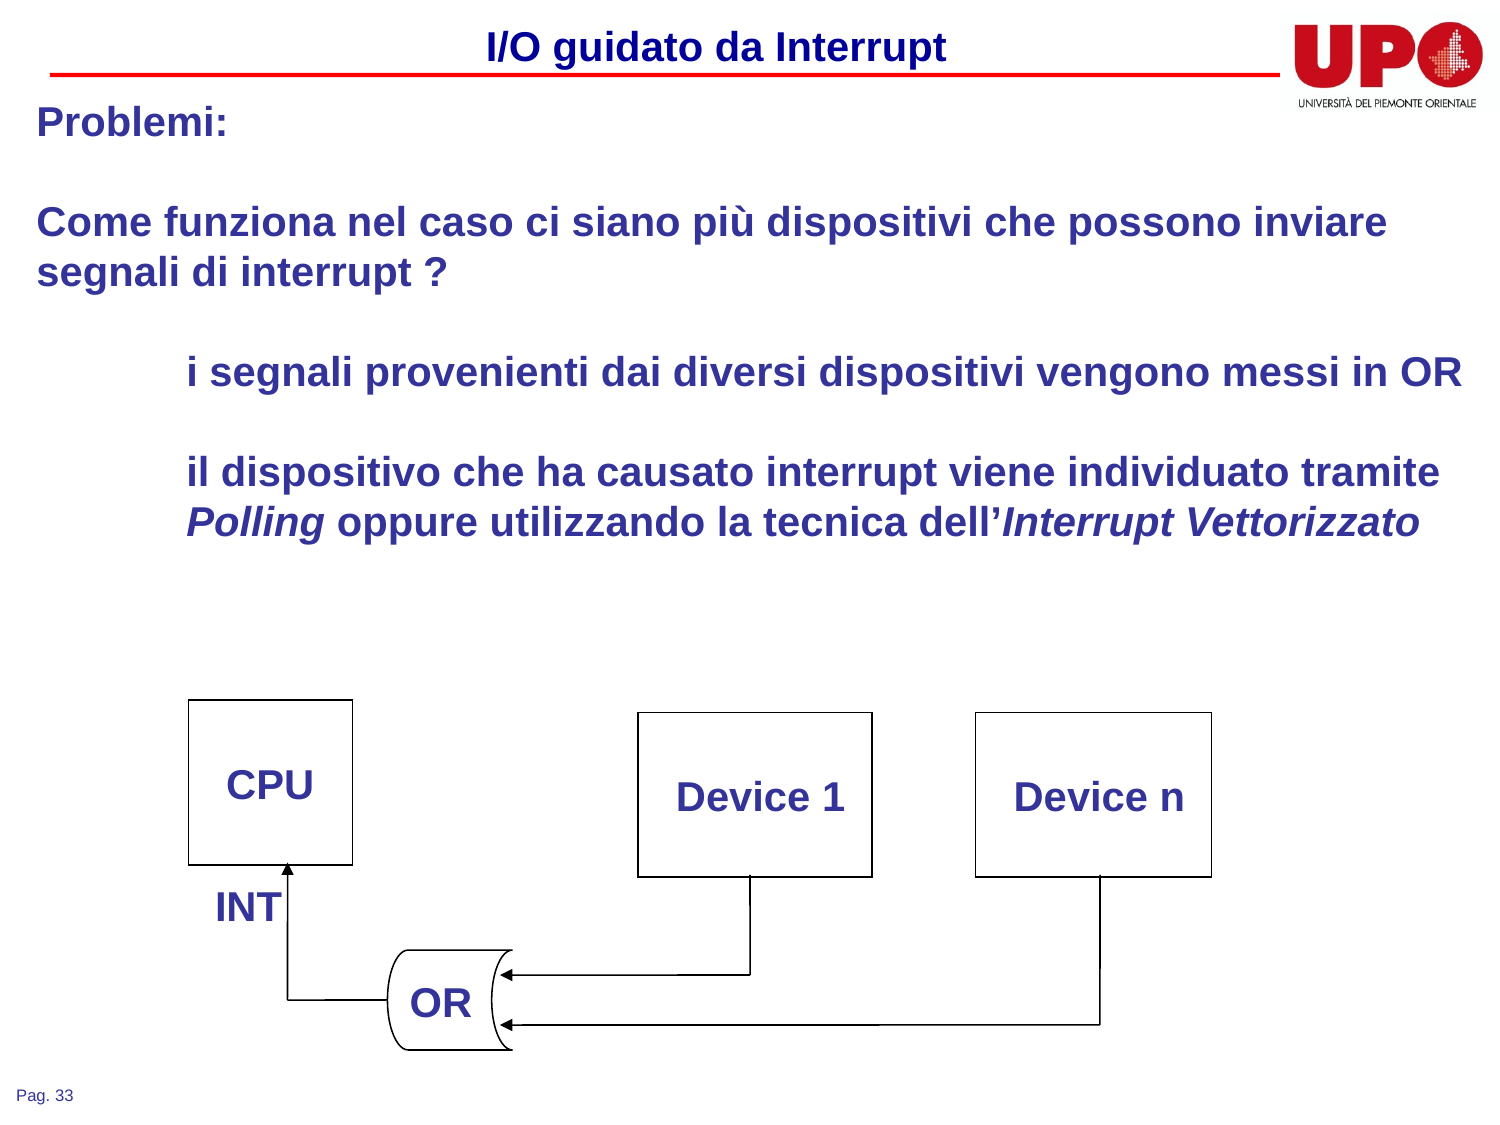

I/O guidato da Interrupt
Problemi:

Come funziona nel caso ci siano più dispositivi che possono inviare
segnali di interrupt ?

	i segnali provenienti dai diversi dispositivi vengono messi in OR

	il dispositivo che ha causato interrupt viene individuato tramite
	Polling oppure utilizzando la tecnica dell’Interrupt Vettorizzato

  CPU

  Device 1

  Device n

INT

OR